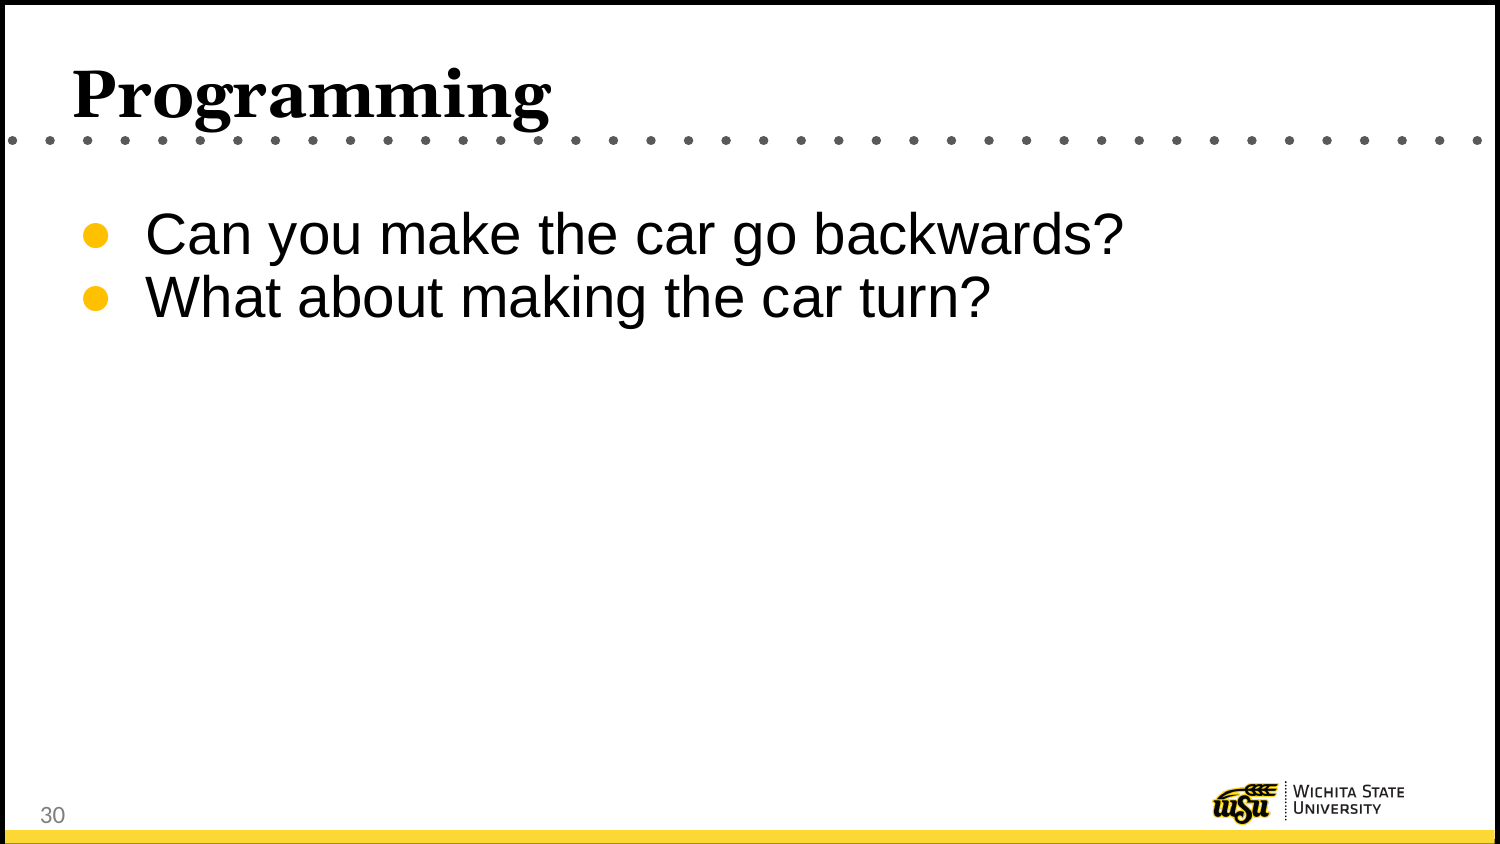

# Programming
Can you make the car go backwards?
What about making the car turn?